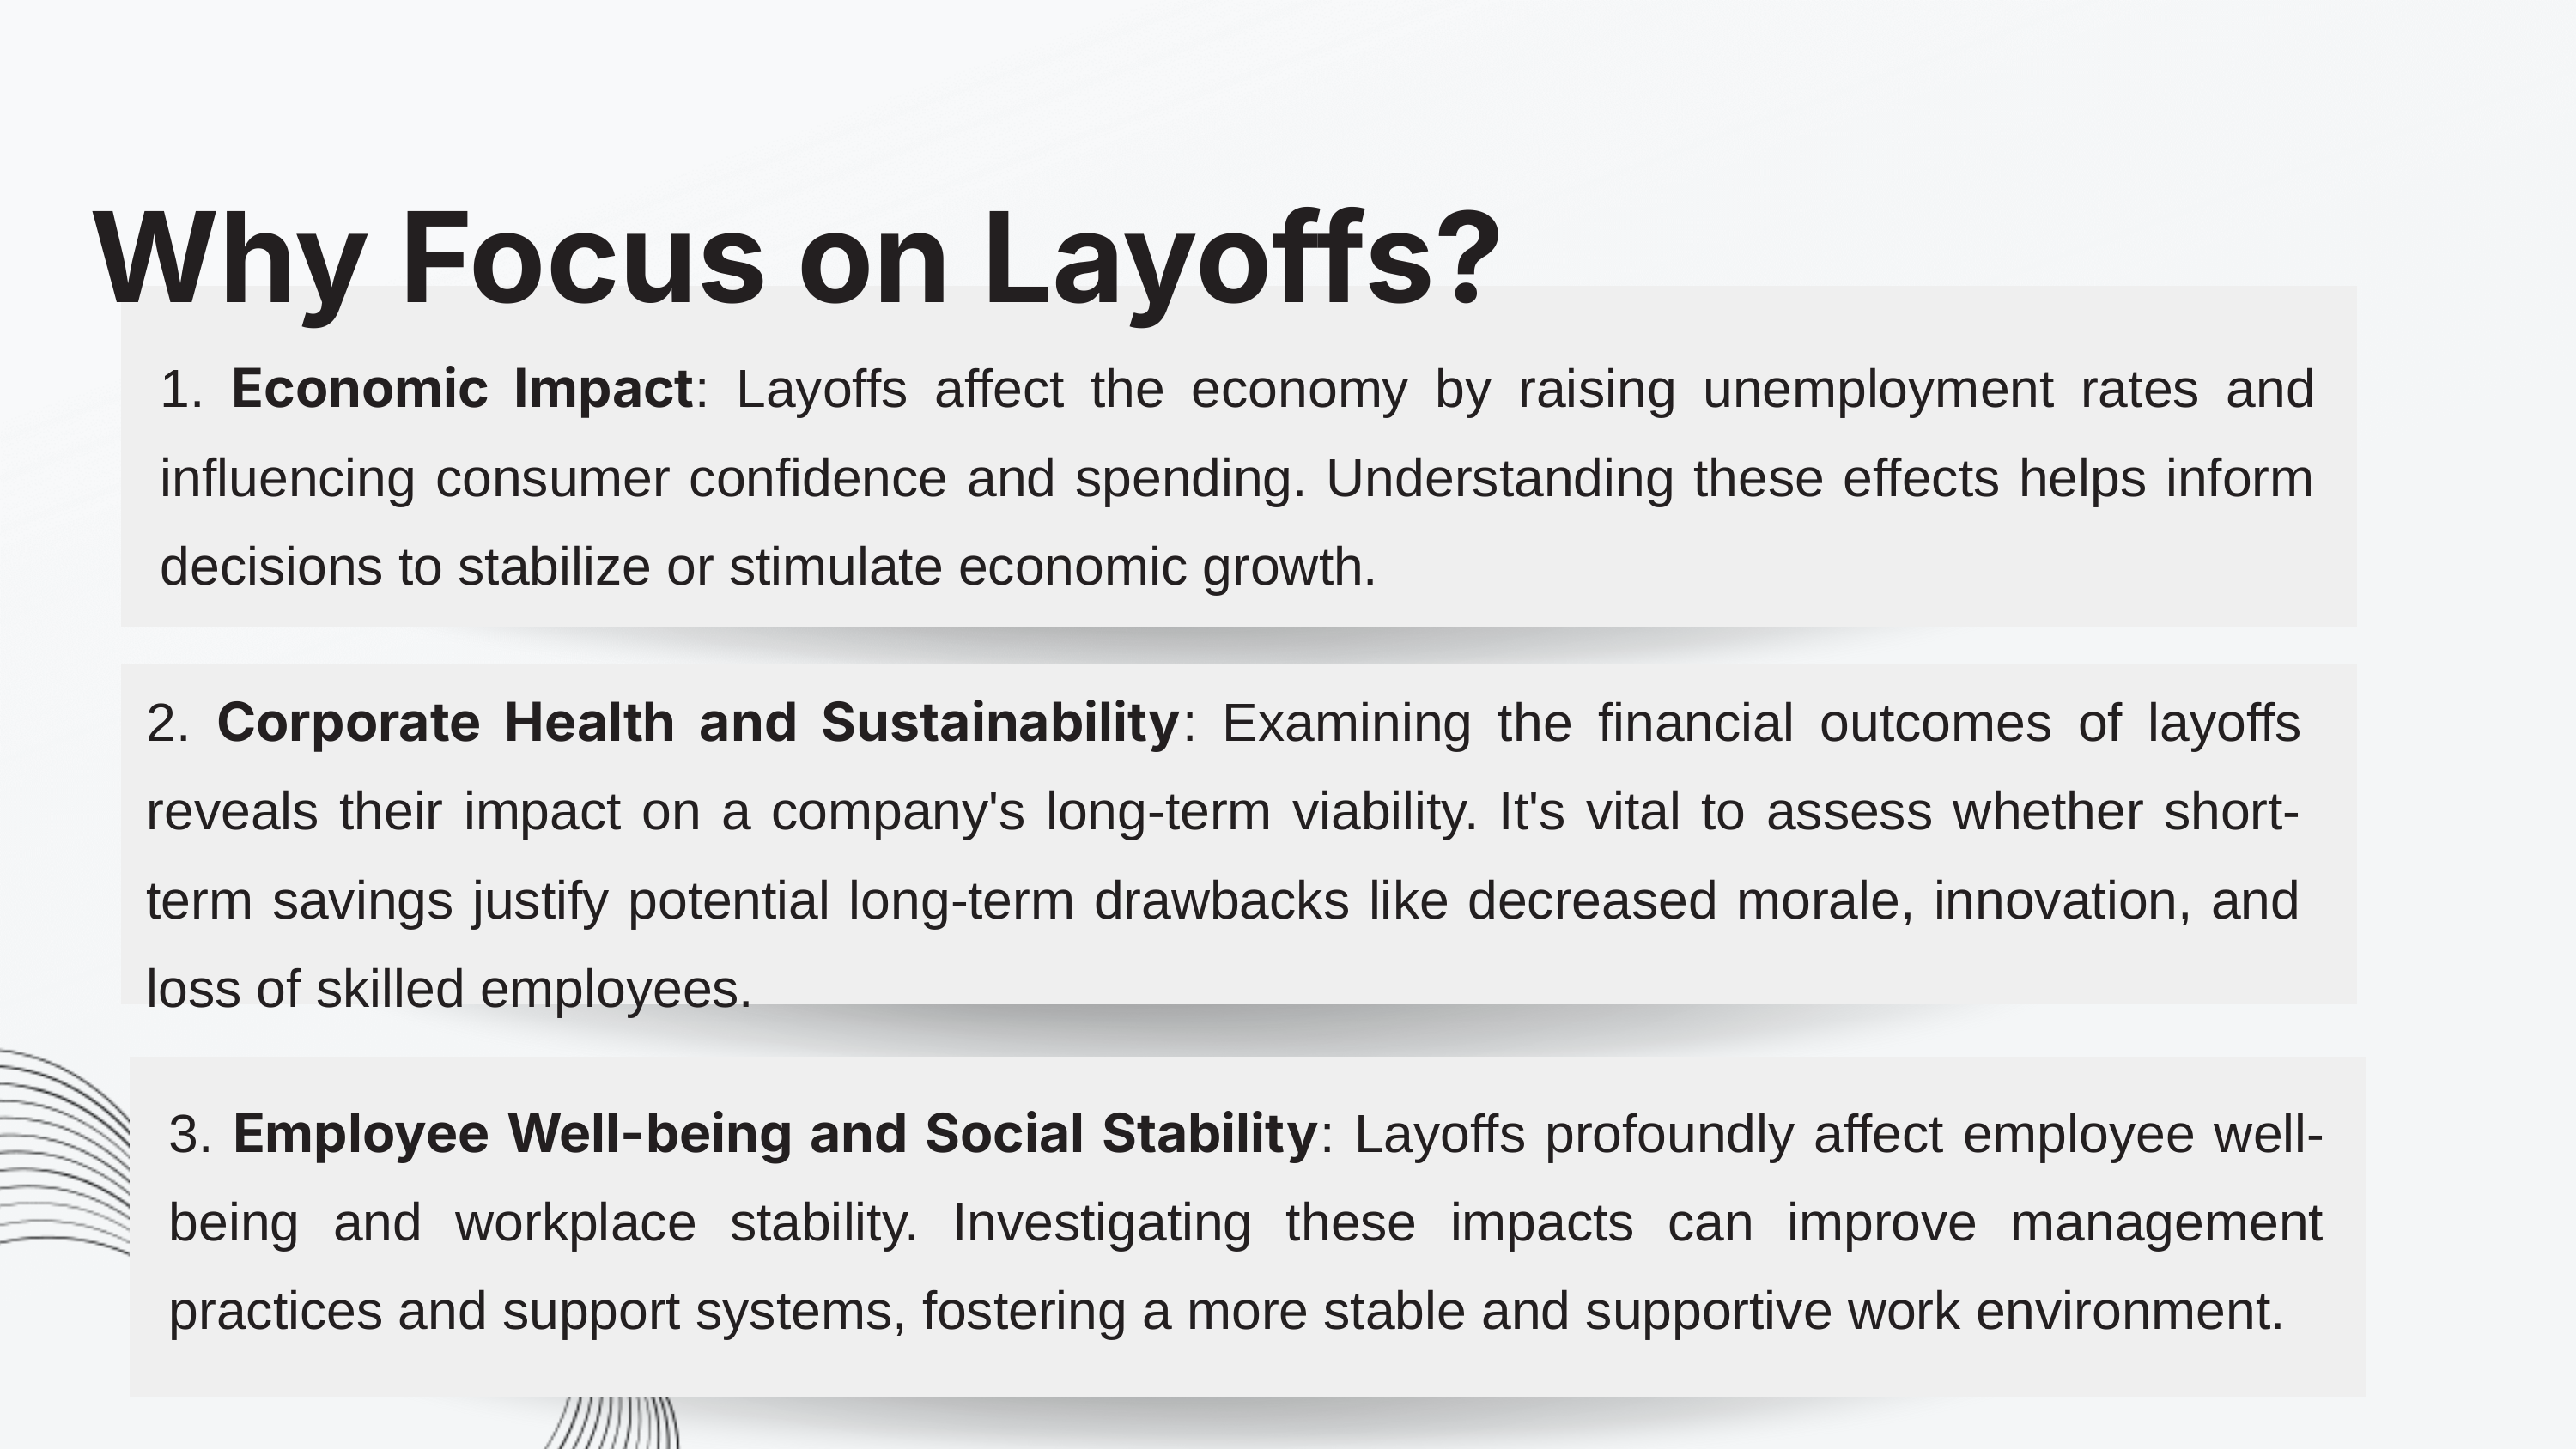

Why Focus on Layoffs?

1. Economic Impact: Layoffs affect the economy by raising unemployment rates and influencing consumer confidence and spending. Understanding these effects helps inform decisions to stabilize or stimulate economic growth.

2. Corporate Health and Sustainability: Examining the financial outcomes of layoffs reveals their impact on a company's long-term viability. It's vital to assess whether short-term savings justify potential long-term drawbacks like decreased morale, innovation, and loss of skilled employees.

3. Employee Well-being and Social Stability: Layoffs profoundly affect employee well-being and workplace stability. Investigating these impacts can improve management practices and support systems, fostering a more stable and supportive work environment.